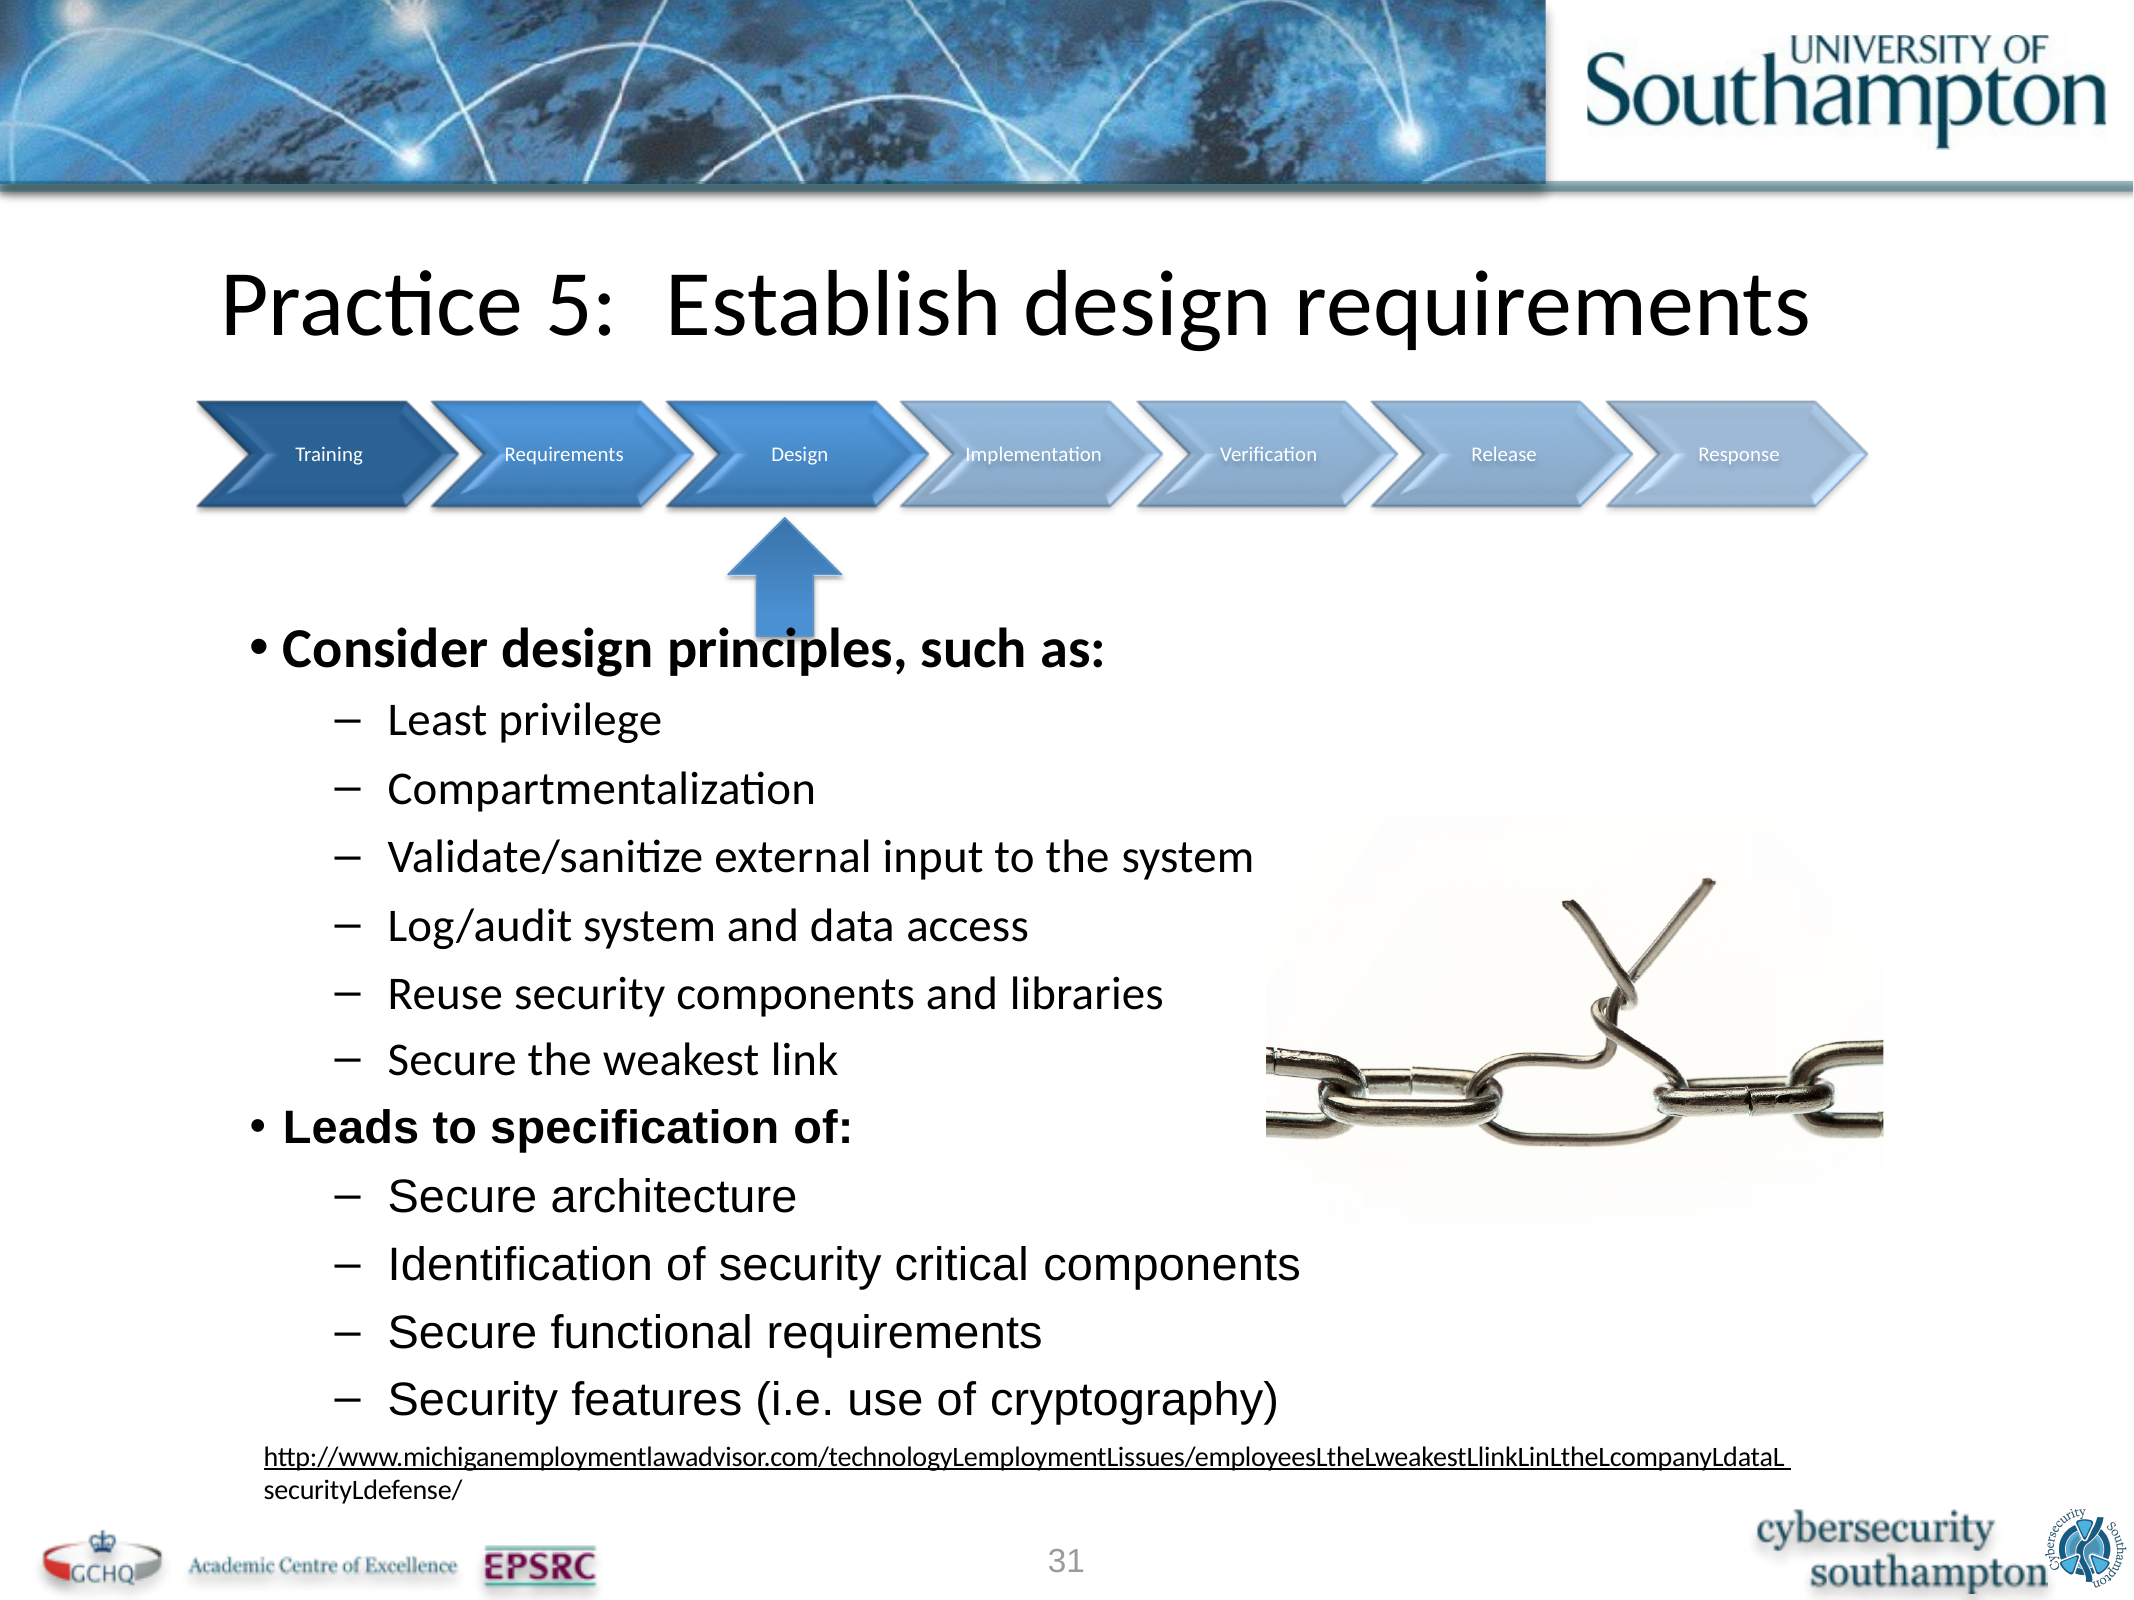

# Practice 5:	Establish design requirements

Training
Requirements
Design
Implementation
Veriﬁcation
Release
Response

Consider design principles, such as:
Least privilege
Compartmentalization
Validate/sanitize external input to the system
Log/audit system and data access
Reuse security components and libraries
Secure the weakest link
Leads to specification of:
Secure architecture
Identification of security critical components
Secure functional requirements
Security features (i.e. use of cryptography)
http://www.michiganemploymentlawadvisor.com/technologyLemploymentLissues/employeesLtheLweakestLlinkLinLtheLcompanyLdataL  securityLdefense/

31